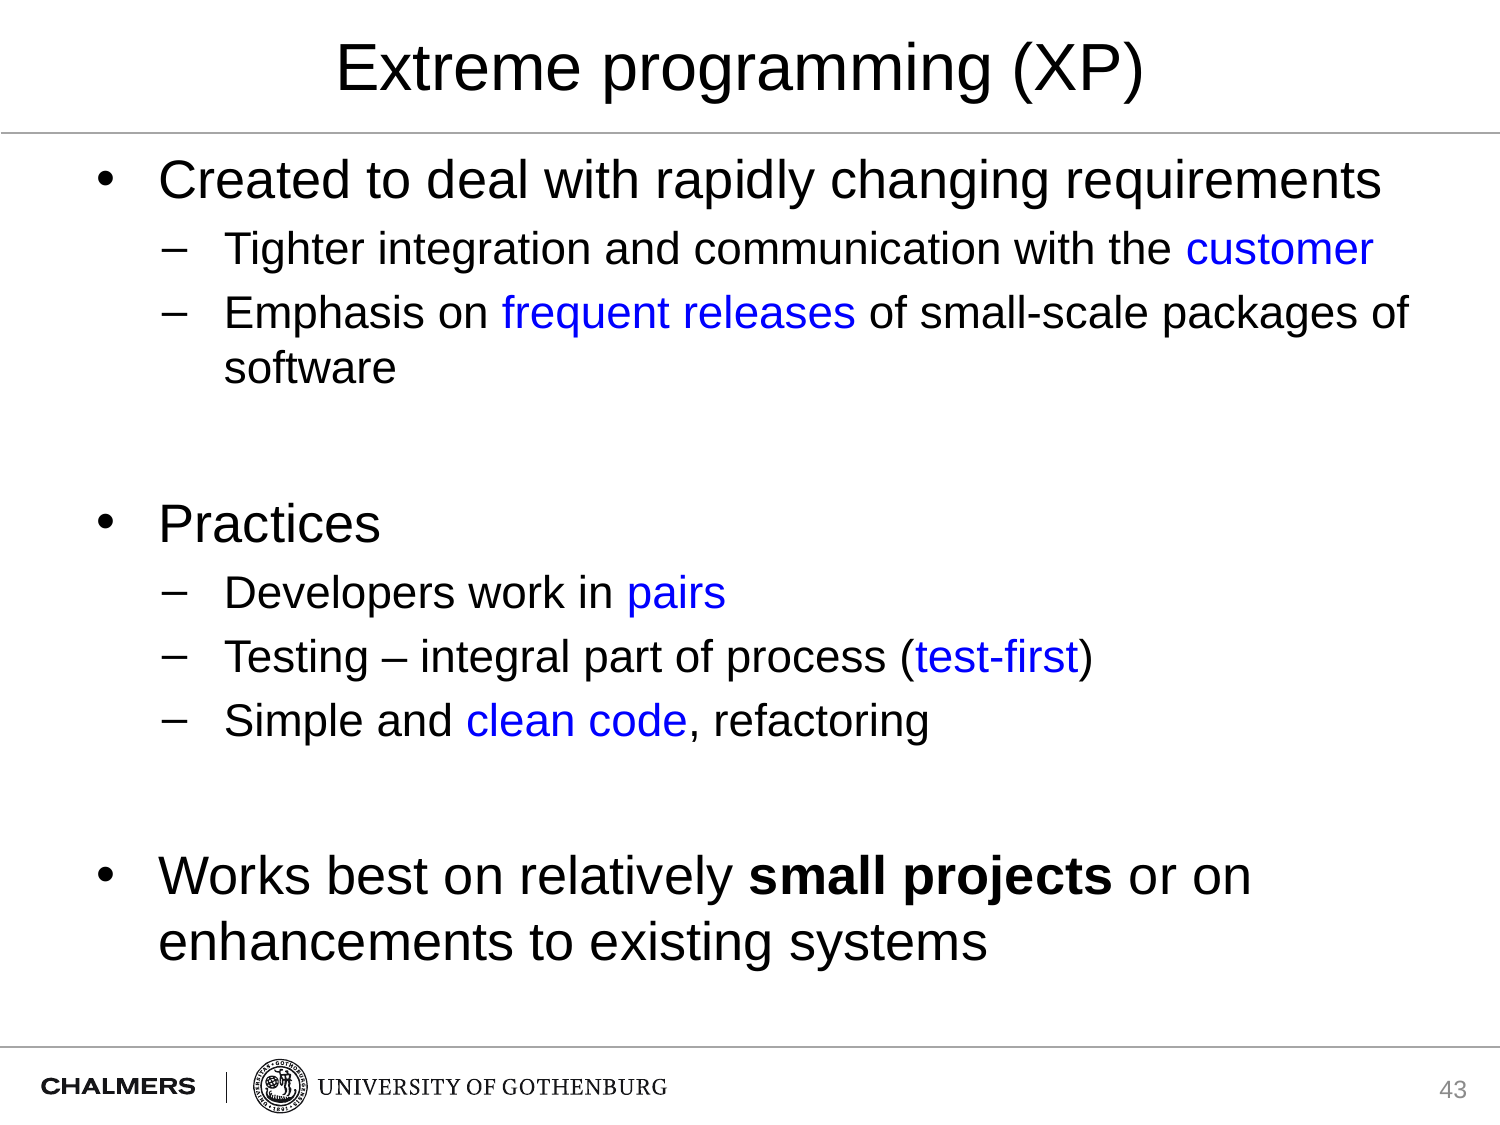

# Extreme programming (XP)
Created to deal with rapidly changing requirements
Tighter integration and communication with the customer
Emphasis on frequent releases of small-scale packages of software

Practices
Developers work in pairs
Testing – integral part of process (test-first)
Simple and clean code, refactoring

Works best on relatively small projects or on enhancements to existing systems
43